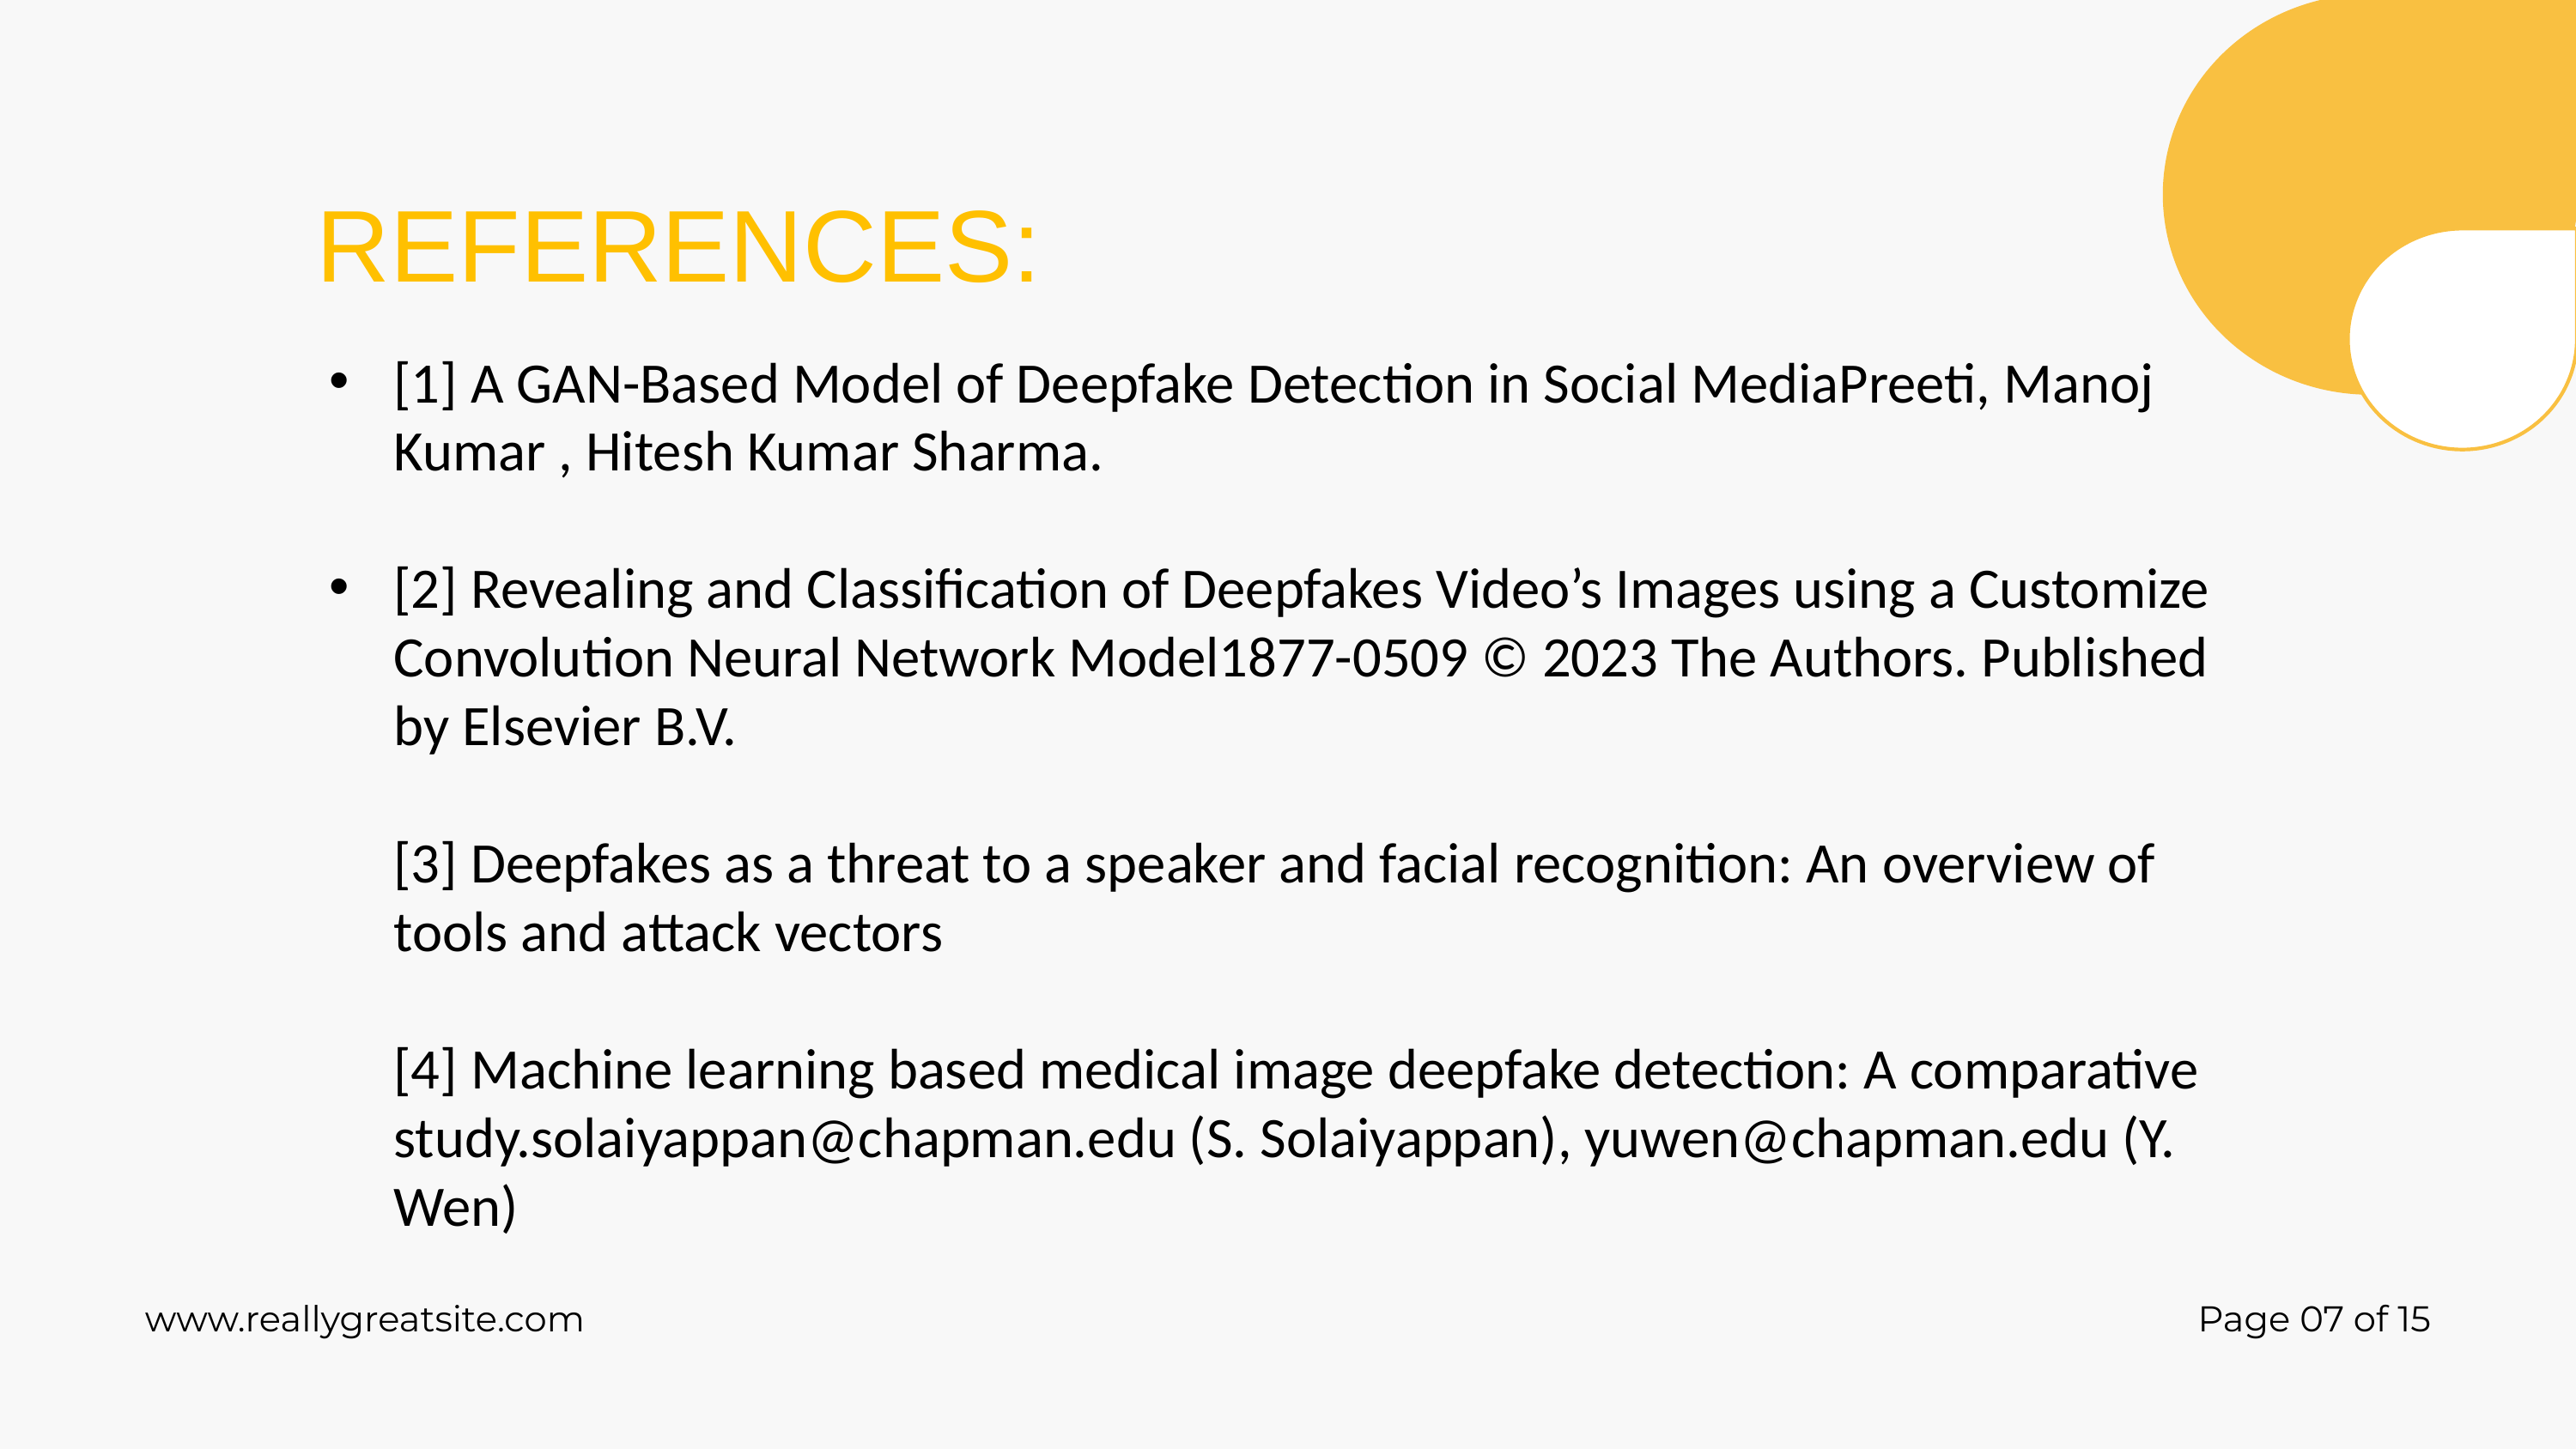

REFERENCES:

[1] A GAN-Based Model of Deepfake Detection in Social MediaPreeti, Manoj Kumar , Hitesh Kumar Sharma.

[2] Revealing and Classification of Deepfakes Video’s Images using a Customize Convolution Neural Network Model1877-0509 © 2023 The Authors. Published by Elsevier B.V.

[3] Deepfakes as a threat to a speaker and facial recognition: An overview of tools and attack vectors

[4] Machine learning based medical image deepfake detection: A comparative study.solaiyappan@chapman.edu (S. Solaiyappan), yuwen@chapman.edu (Y. Wen)
www.reallygreatsite.com
Page 07 of 15